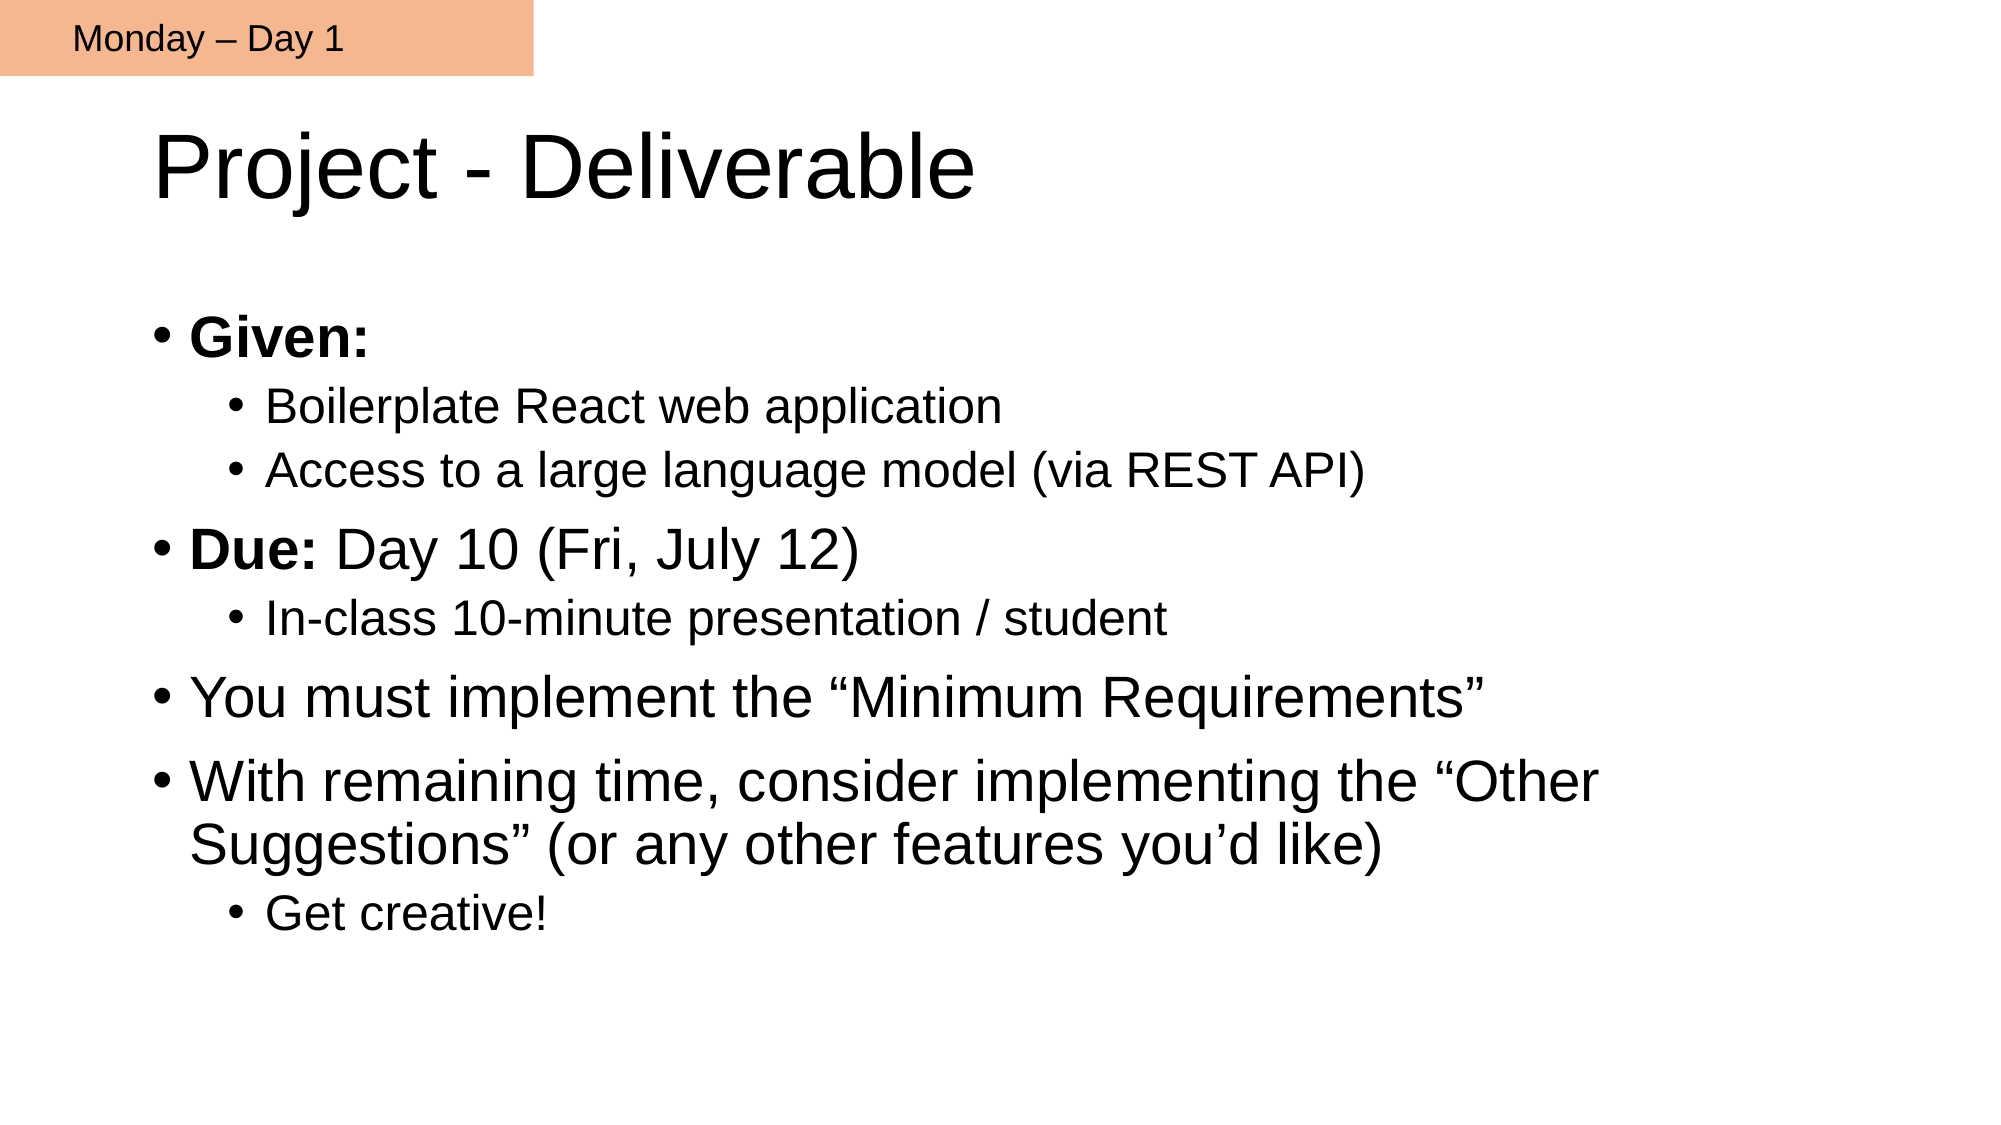

Monday – Day 1
# Project - Deliverable
Given:
Boilerplate React web application
Access to a large language model (via REST API)
Due: Day 10 (Fri, July 12)
In-class 10-minute presentation / student
You must implement the “Minimum Requirements”
With remaining time, consider implementing the “Other Suggestions” (or any other features you’d like)
Get creative!